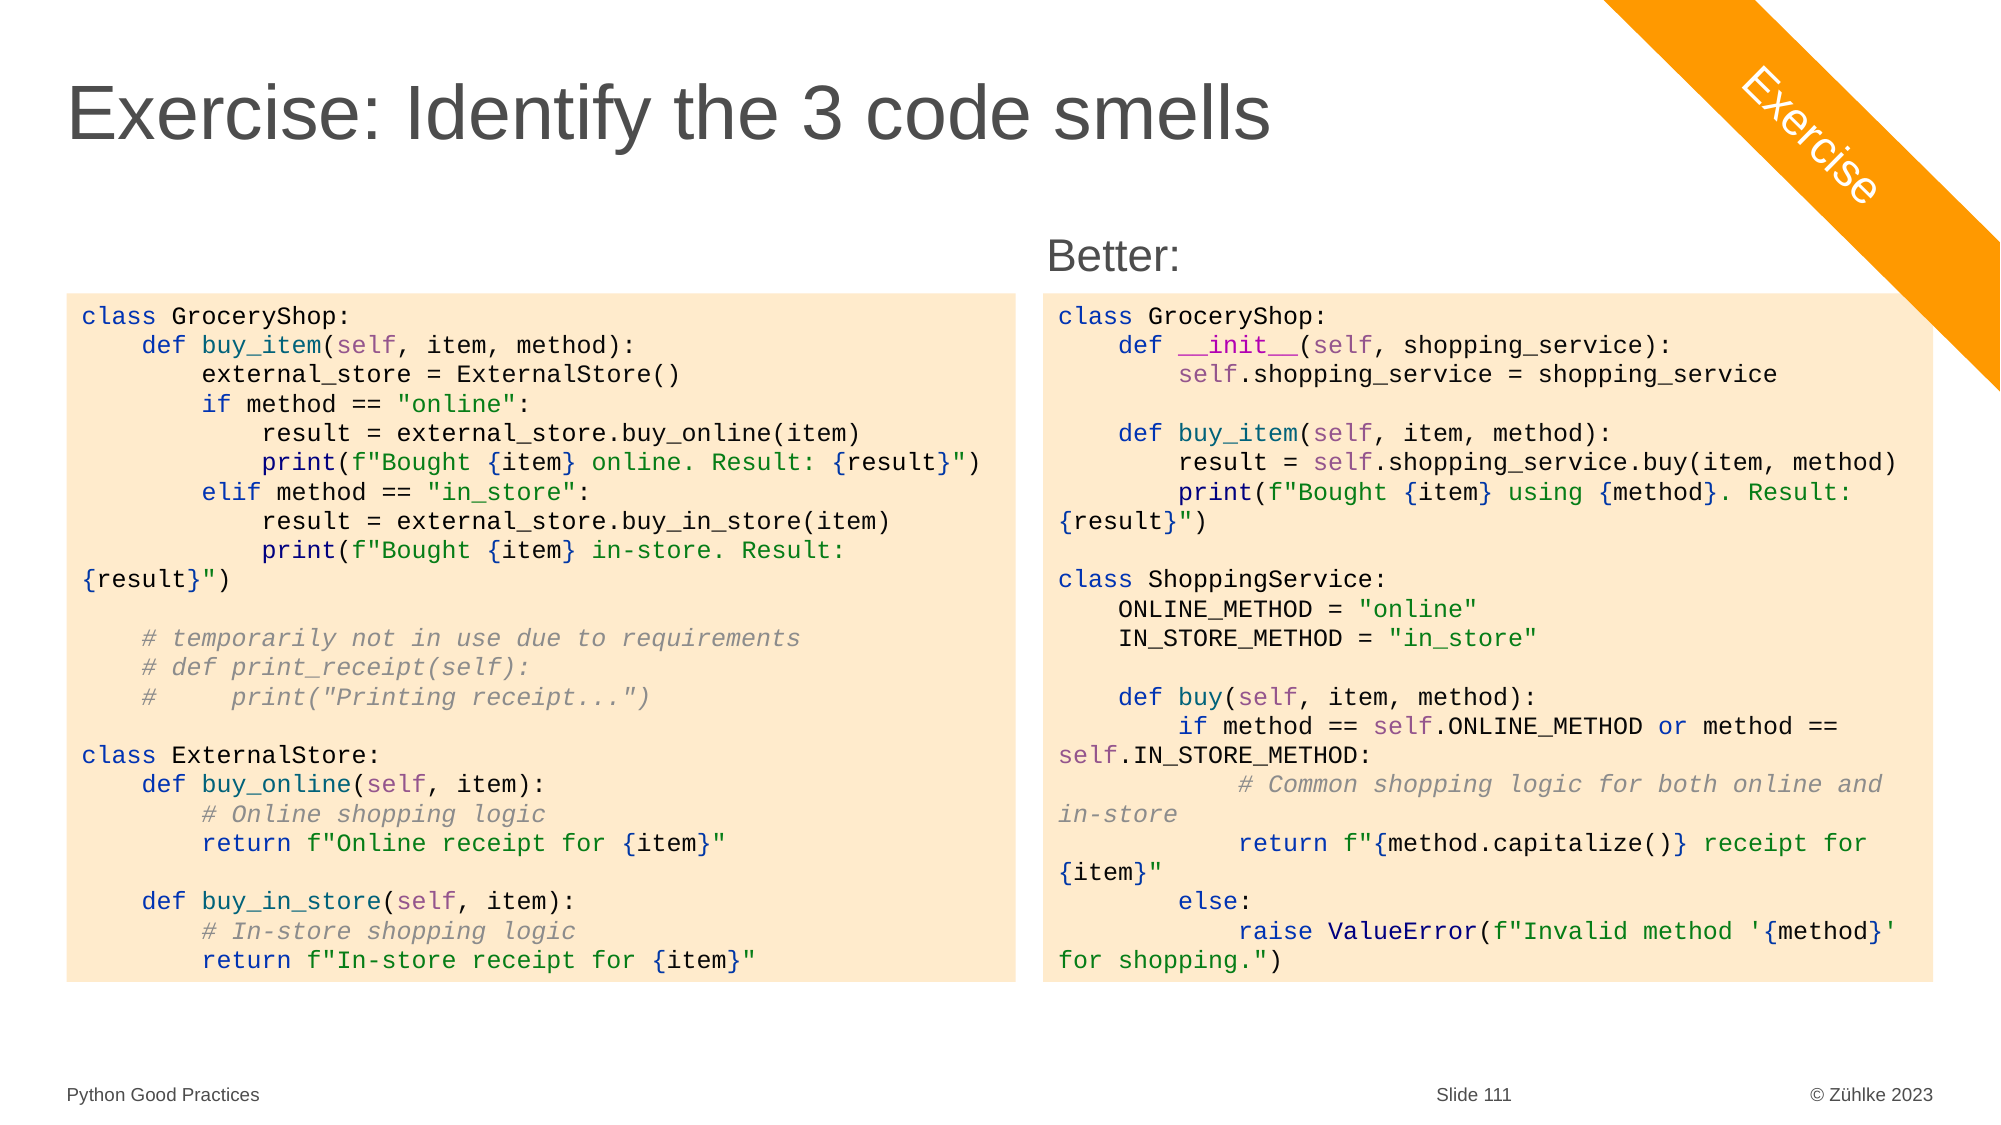

# Exercise: Identify the 3 code smells
Exercise

Better:
class GroceryShop:
    def buy_item(self, item, method):
        external_store = ExternalStore()
        if method == "online":
            result = external_store.buy_online(item)
            print(f"Bought {item} online. Result: {result}")
        elif method == "in_store":
            result = external_store.buy_in_store(item)
            print(f"Bought {item} in-store. Result: {result}")
    # temporarily not in use due to requirements
    # def print_receipt(self):
    #     print("Printing receipt...")
class ExternalStore:
    def buy_online(self, item):
        # Online shopping logic
        return f"Online receipt for {item}"
    def buy_in_store(self, item):
        # In-store shopping logic
        return f"In-store receipt for {item}"
class GroceryShop:
    def __init__(self, shopping_service):
        self.shopping_service = shopping_service
    def buy_item(self, item, method):
        result = self.shopping_service.buy(item, method)
        print(f"Bought {item} using {method}. Result: {result}")
class ShoppingService:
    ONLINE_METHOD = "online"
    IN_STORE_METHOD = "in_store"
    def buy(self, item, method):
        if method == self.ONLINE_METHOD or method == self.IN_STORE_METHOD:
            # Common shopping logic for both online and in-store
            return f"{method.capitalize()} receipt for {item}"
        else:
            raise ValueError(f"Invalid method '{method}' for shopping.")
Duplicate code
Magic strings/numbers
Dead code
High coupling/low cohesion
High coupling/low cohesion to a library